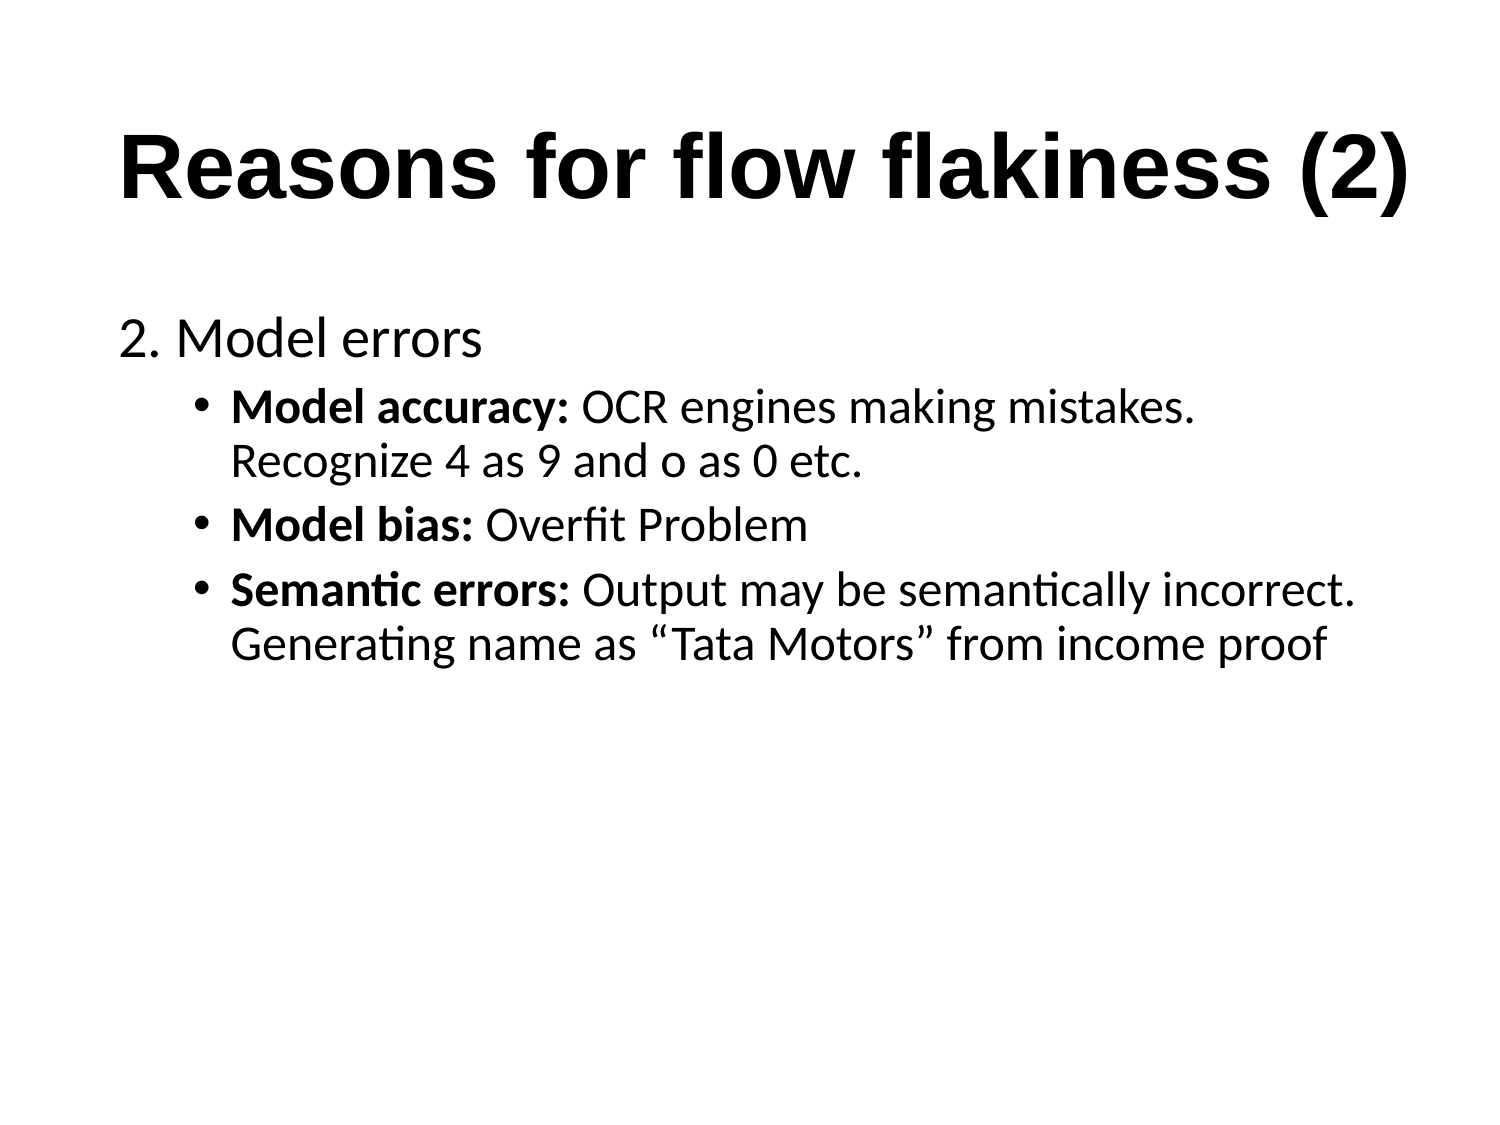

# Reasons for flow flakiness (2)
2. Model errors
Model accuracy: OCR engines making mistakes. Recognize 4 as 9 and o as 0 etc.
Model bias: Overfit Problem
Semantic errors: Output may be semantically incorrect. Generating name as “Tata Motors” from income proof